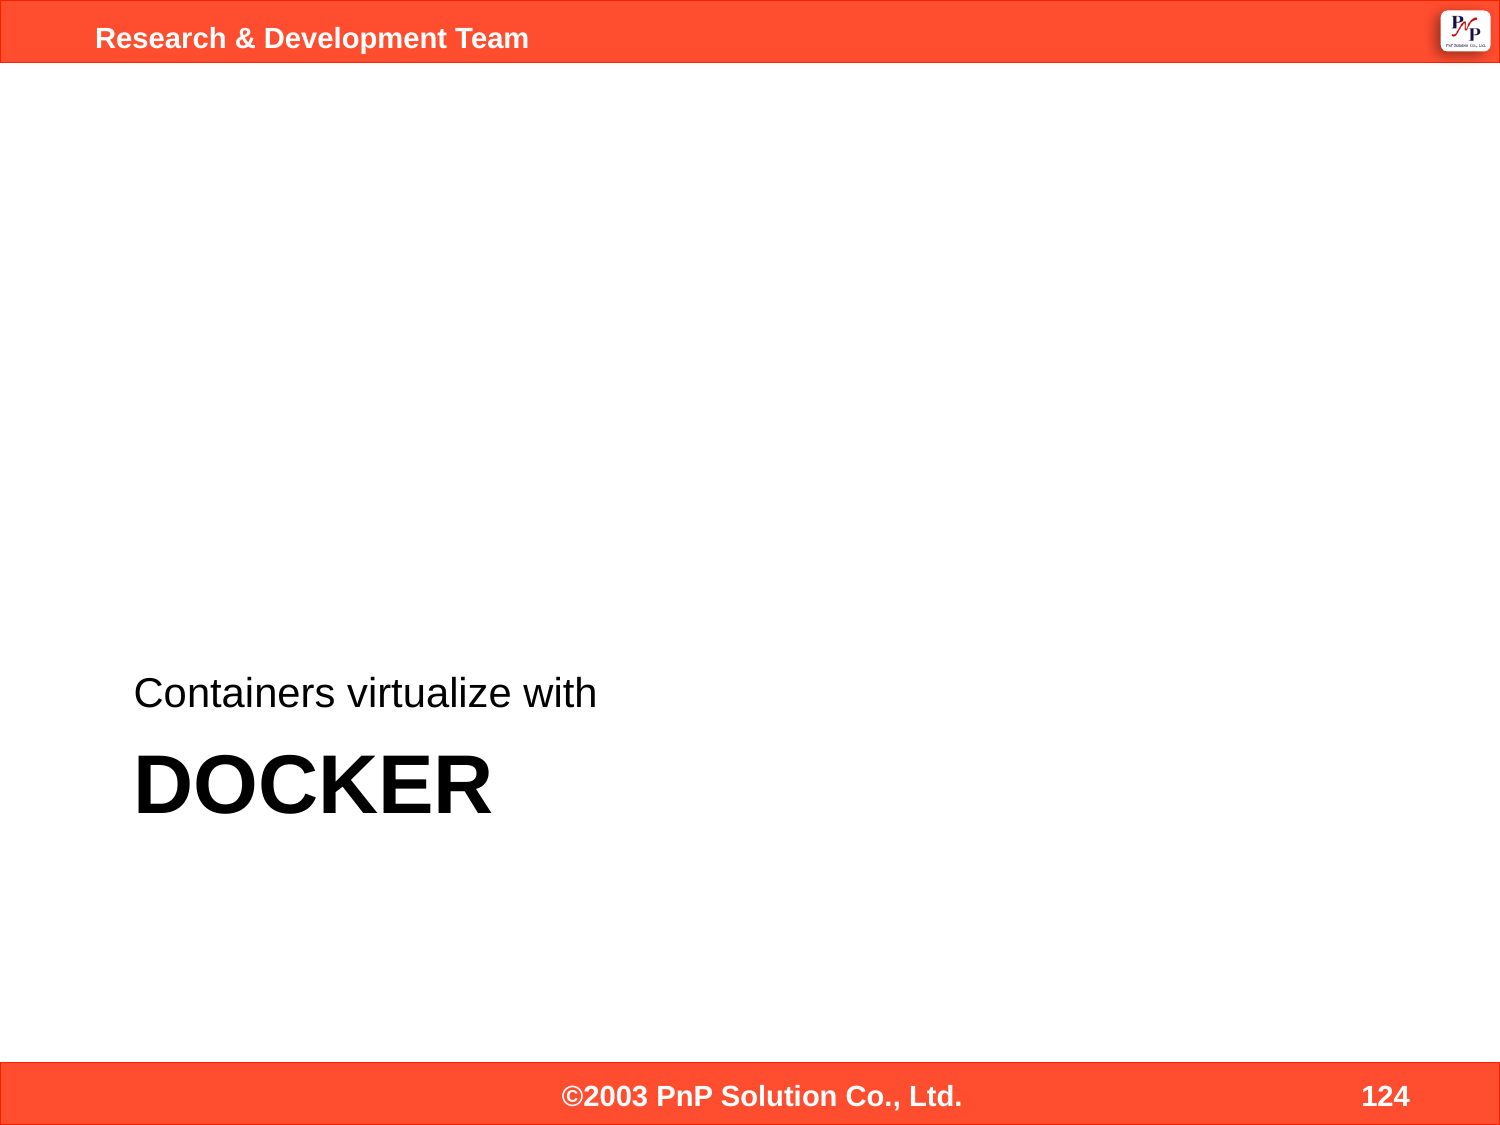

Containers virtualize with
# docker

©2003 PnP Solution Co., Ltd.
124